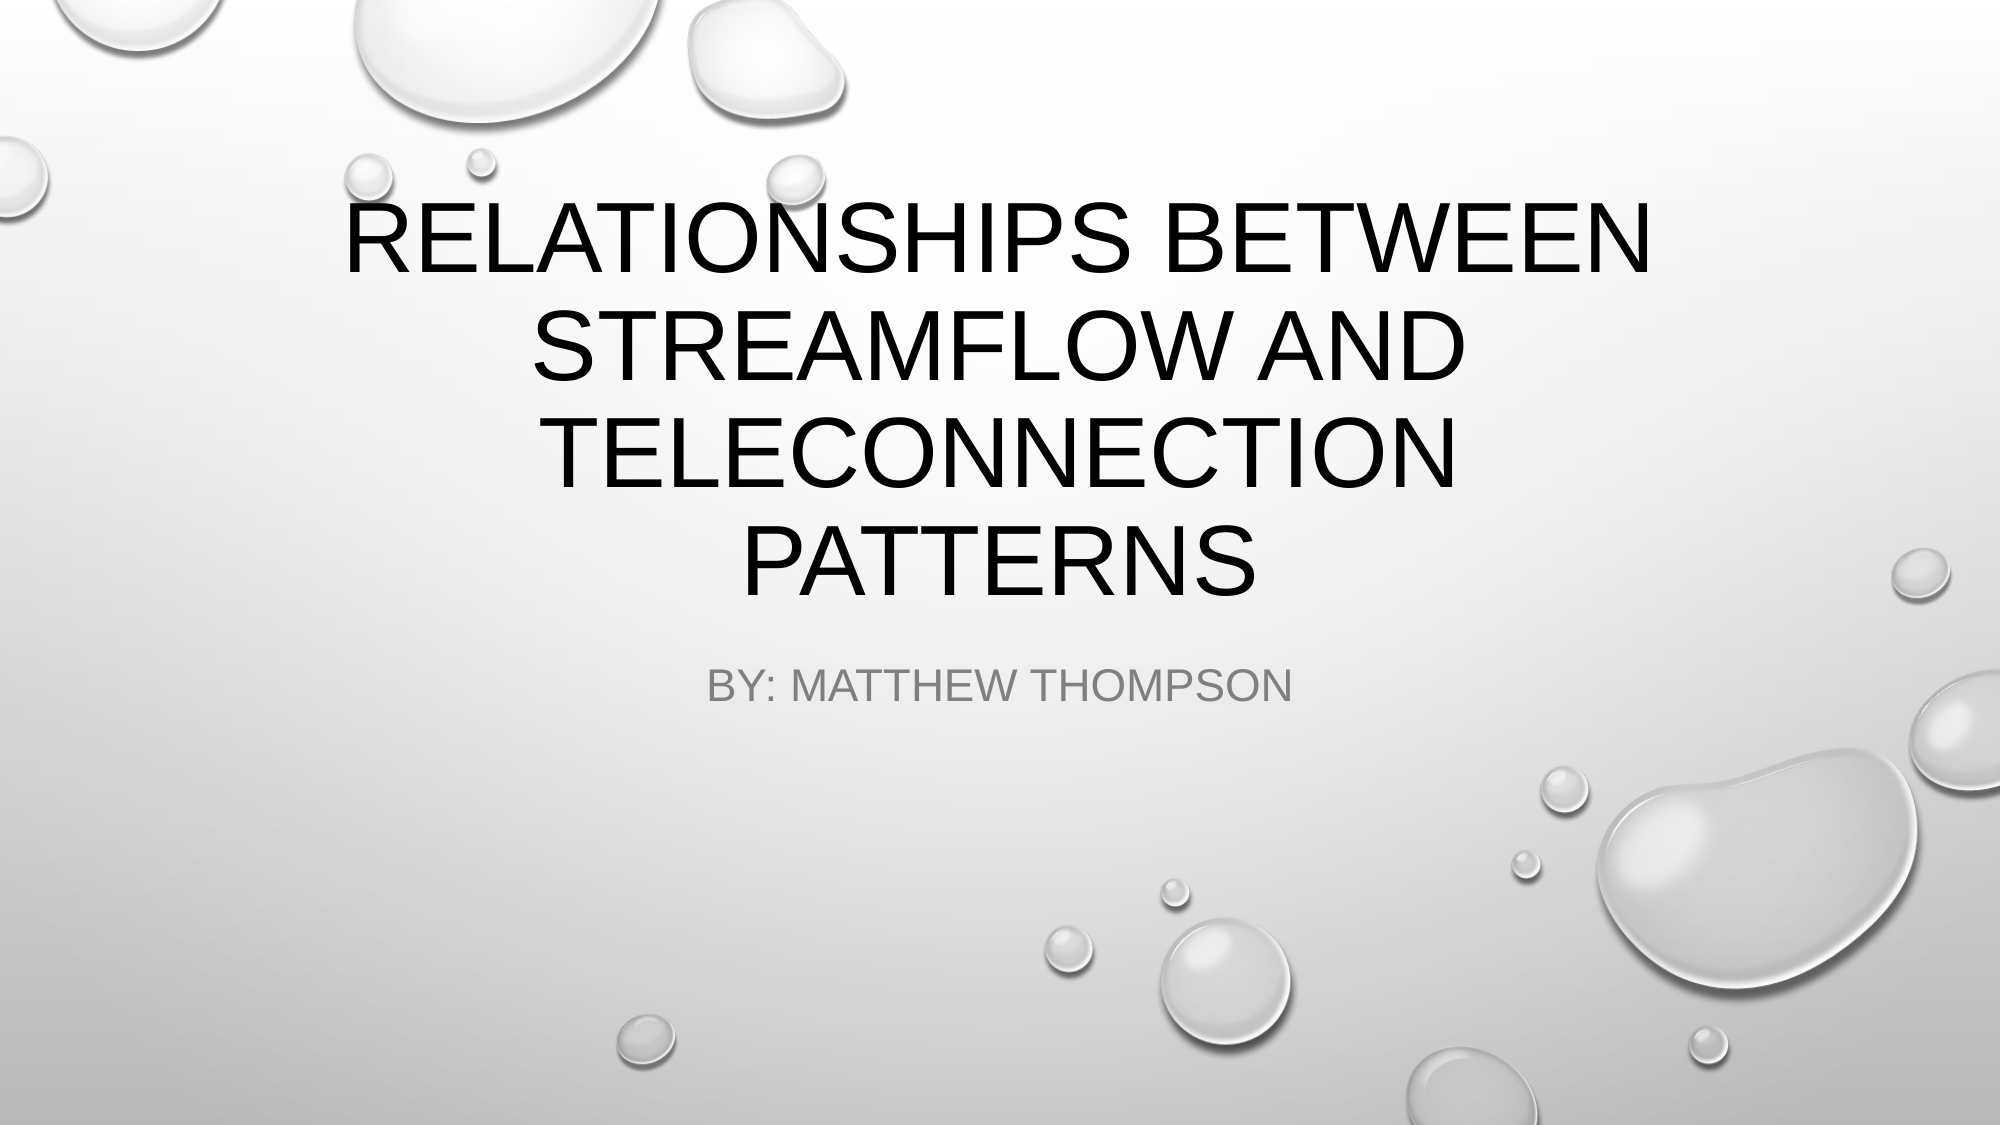

# Relationships between streamflow and teleconnection patterns
By: matthew thompson